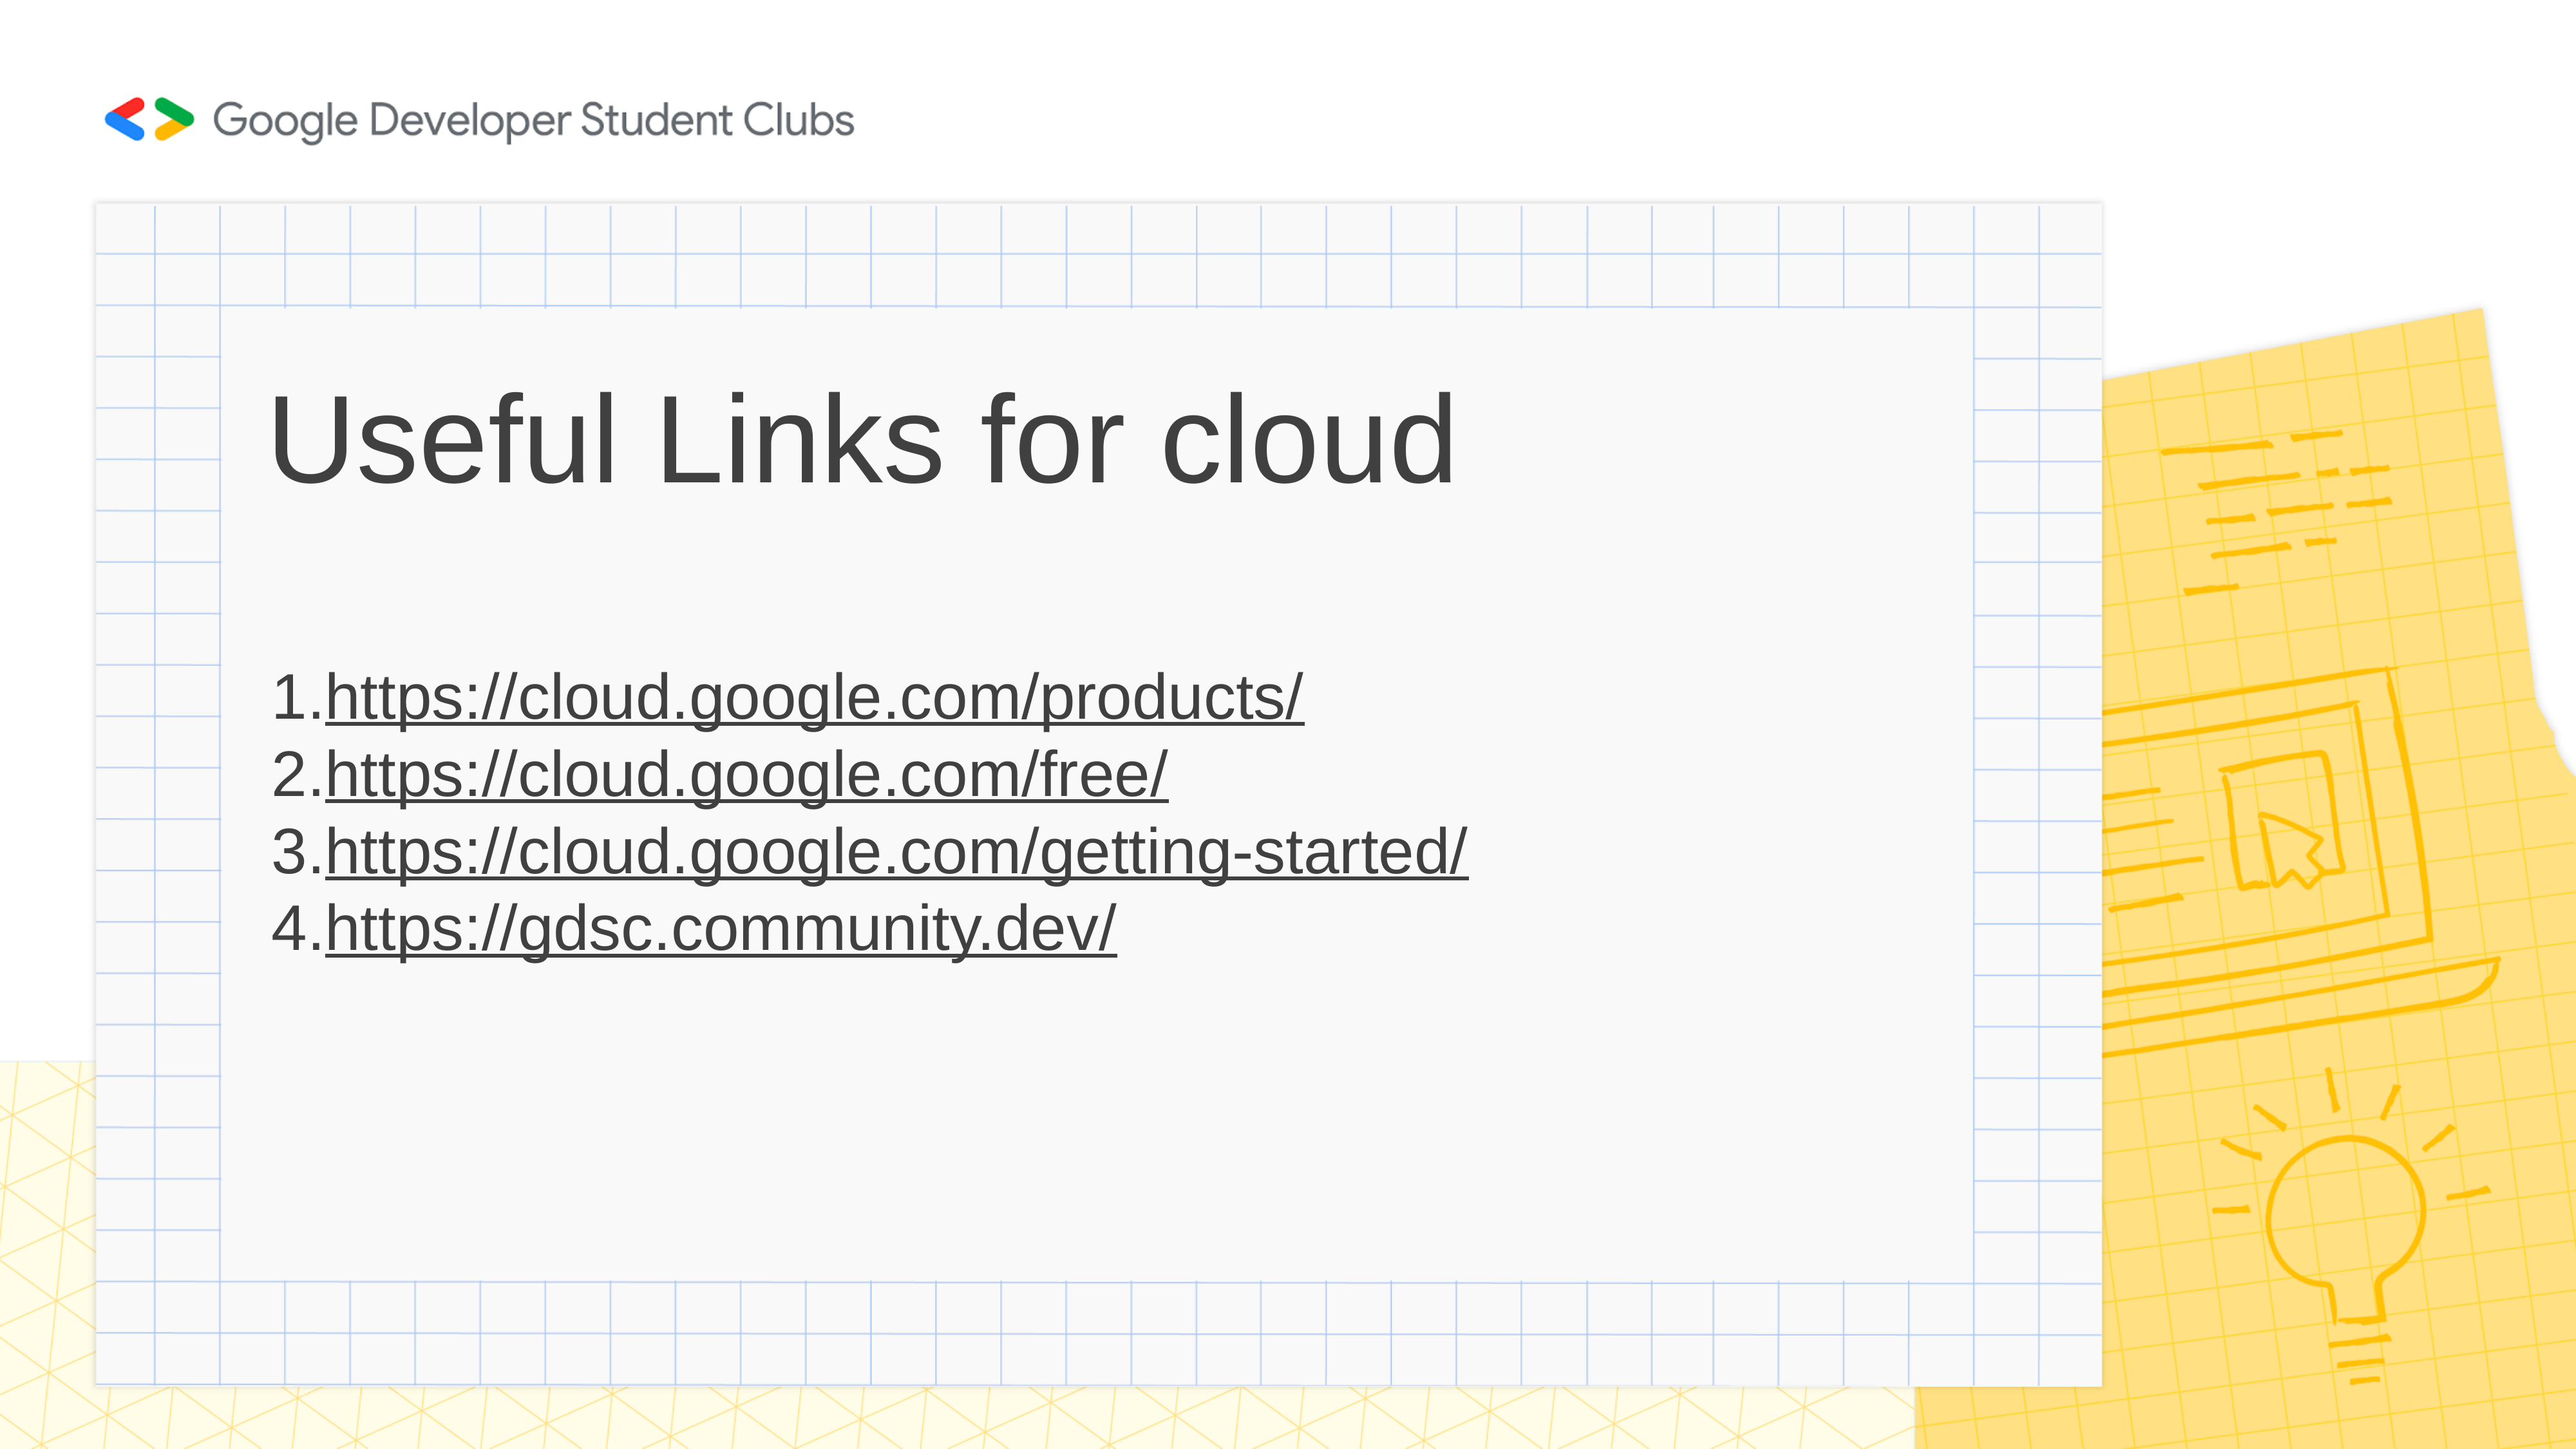

# Useful Links for cloud
https://cloud.google.com/products/
https://cloud.google.com/free/
https://cloud.google.com/getting-started/
https://gdsc.community.dev/